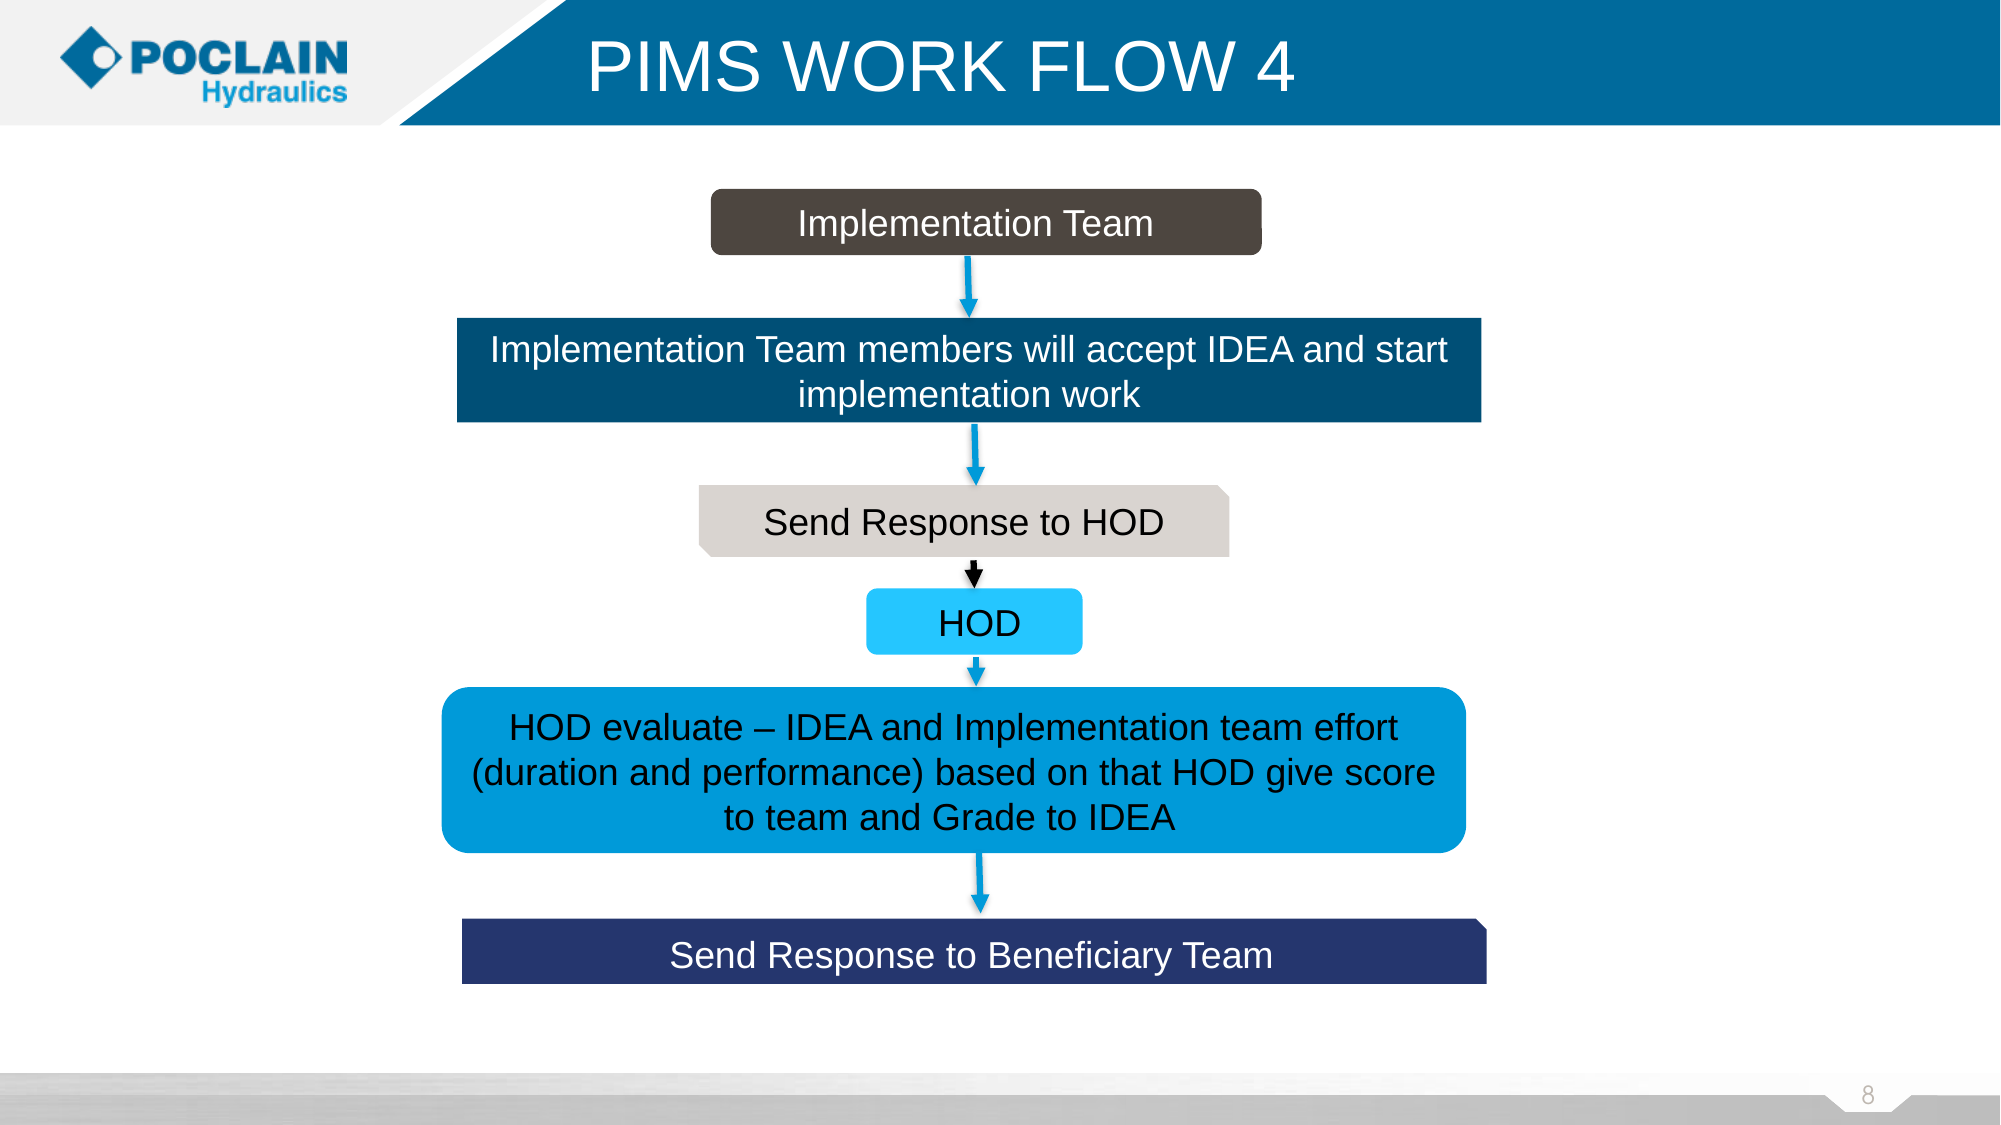

# PIMS work flow 4

Implementation Team
Implementation Team members will accept IDEA and start implementation work
Send Response to HOD

 HOD
HOD evaluate – IDEA and Implementation team effort (duration and performance) based on that HOD give score to team and Grade to IDEA
Send Response to Beneficiary Team